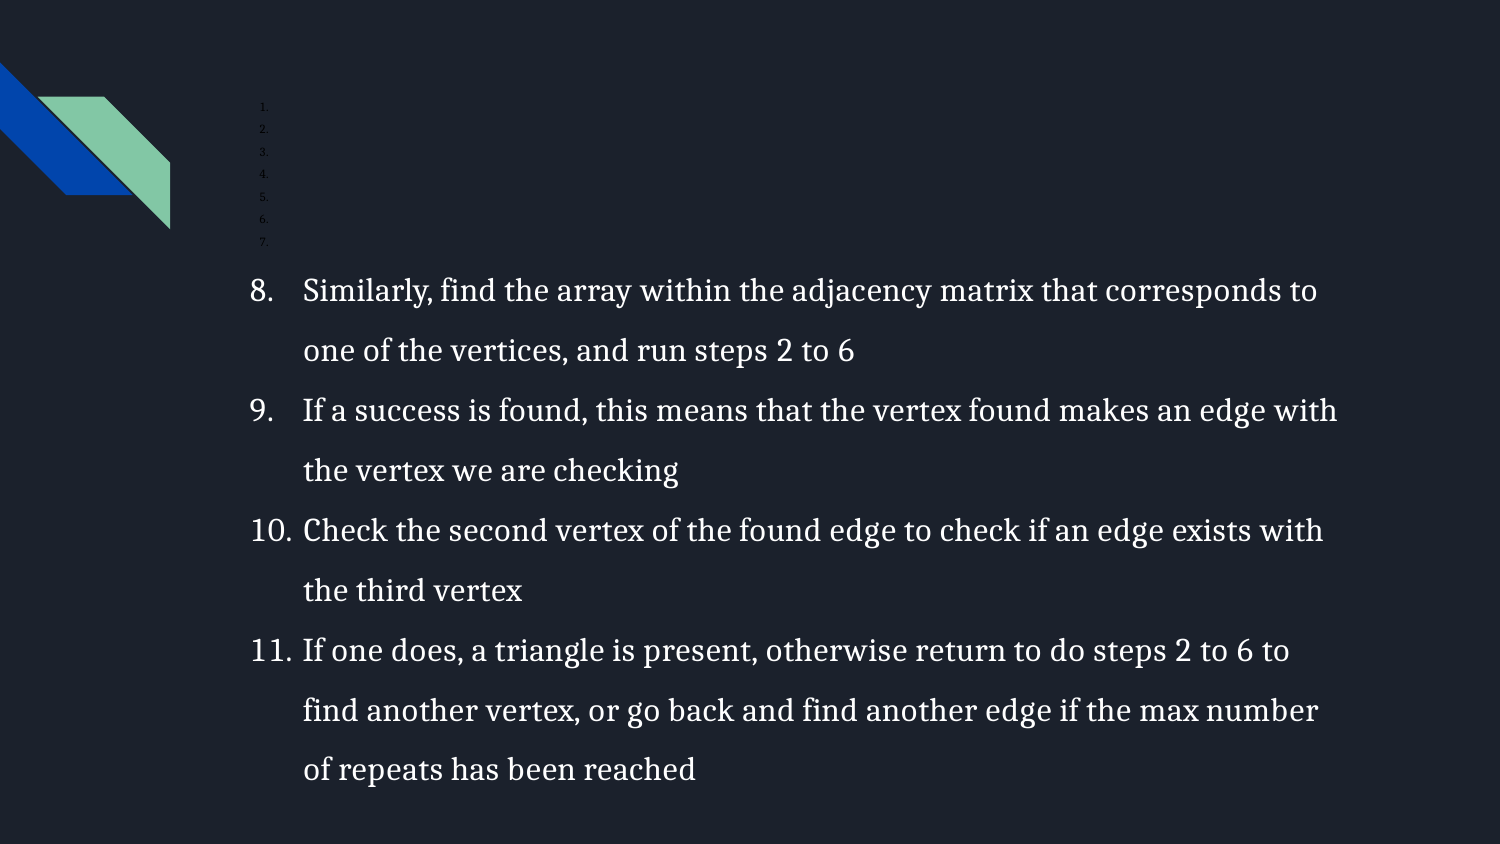

#

Similarly, find the array within the adjacency matrix that corresponds to one of the vertices, and run steps 2 to 6
If a success is found, this means that the vertex found makes an edge with the vertex we are checking
Check the second vertex of the found edge to check if an edge exists with the third vertex
If one does, a triangle is present, otherwise return to do steps 2 to 6 to find another vertex, or go back and find another edge if the max number of repeats has been reached